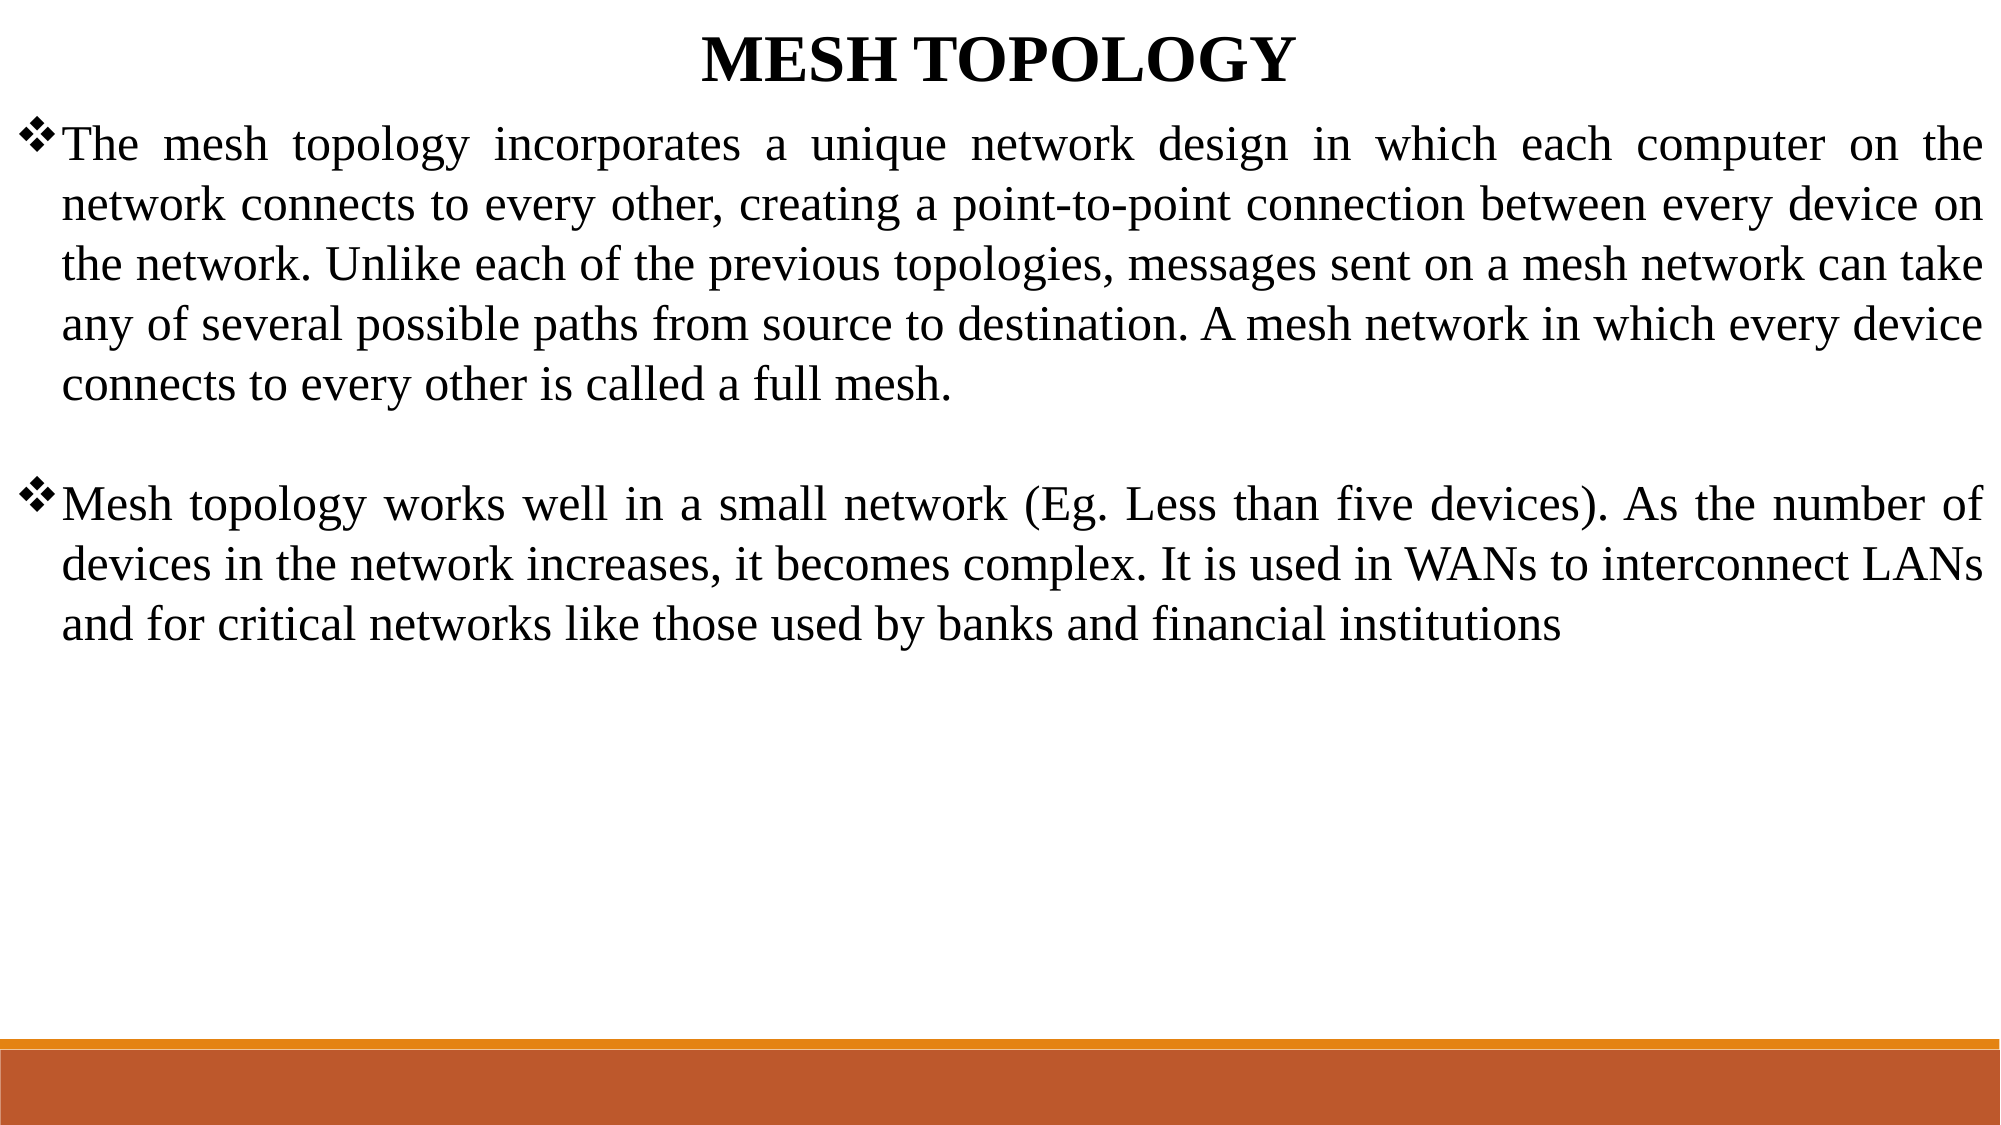

MESH TOPOLOGY
The mesh topology incorporates a unique network design in which each computer on the network connects to every other, creating a point-to-point connection between every device on the network. Unlike each of the previous topologies, messages sent on a mesh network can take any of several possible paths from source to destination. A mesh network in which every device connects to every other is called a full mesh.

Mesh topology works well in a small network (Eg. Less than five devices). As the number of devices in the network increases, it becomes complex. It is used in WANs to interconnect LANs and for critical networks like those used by banks and financial institutions